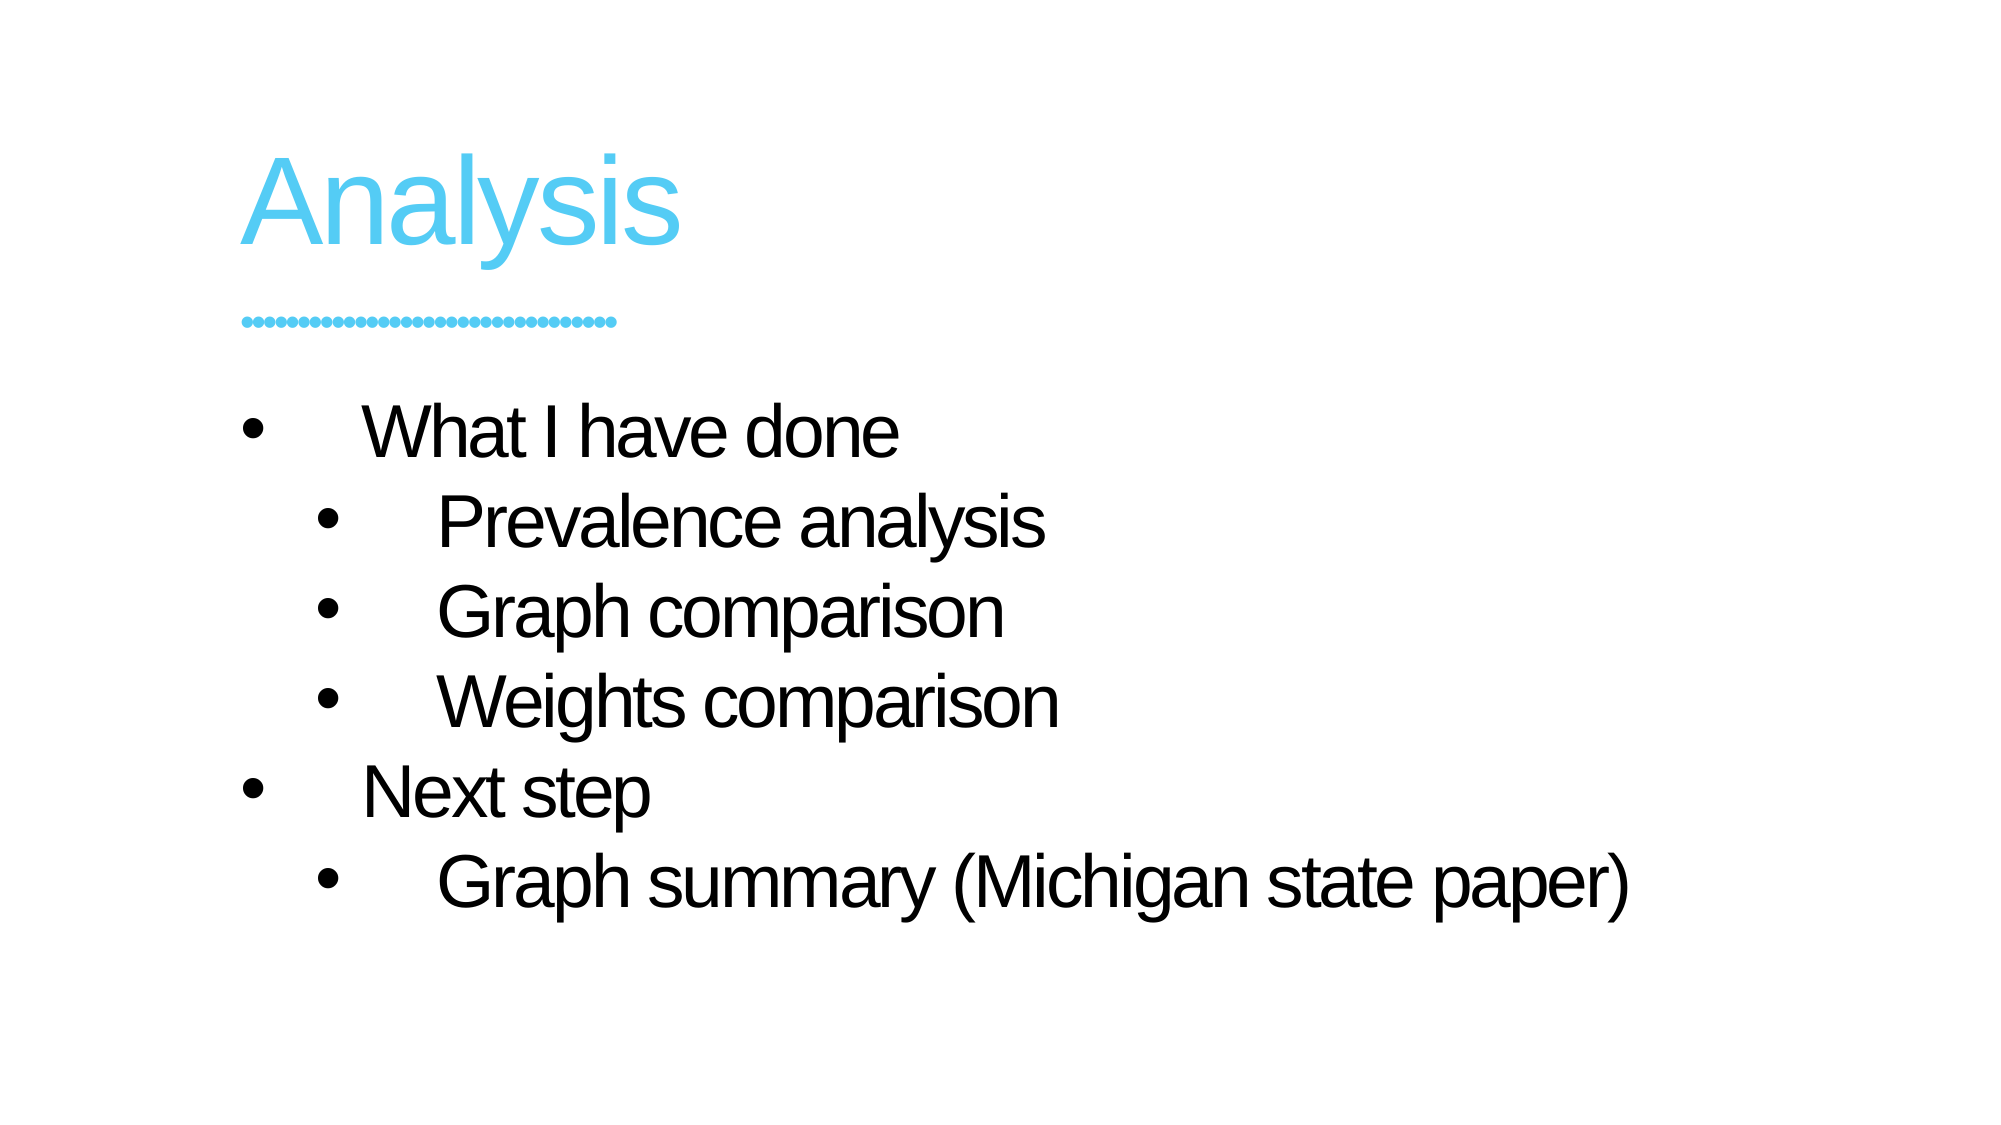

Analysis
•••••••••••••••••••••••••••••••••
What I have done
Prevalence analysis
Graph comparison
Weights comparison
Next step
Graph summary (Michigan state paper)